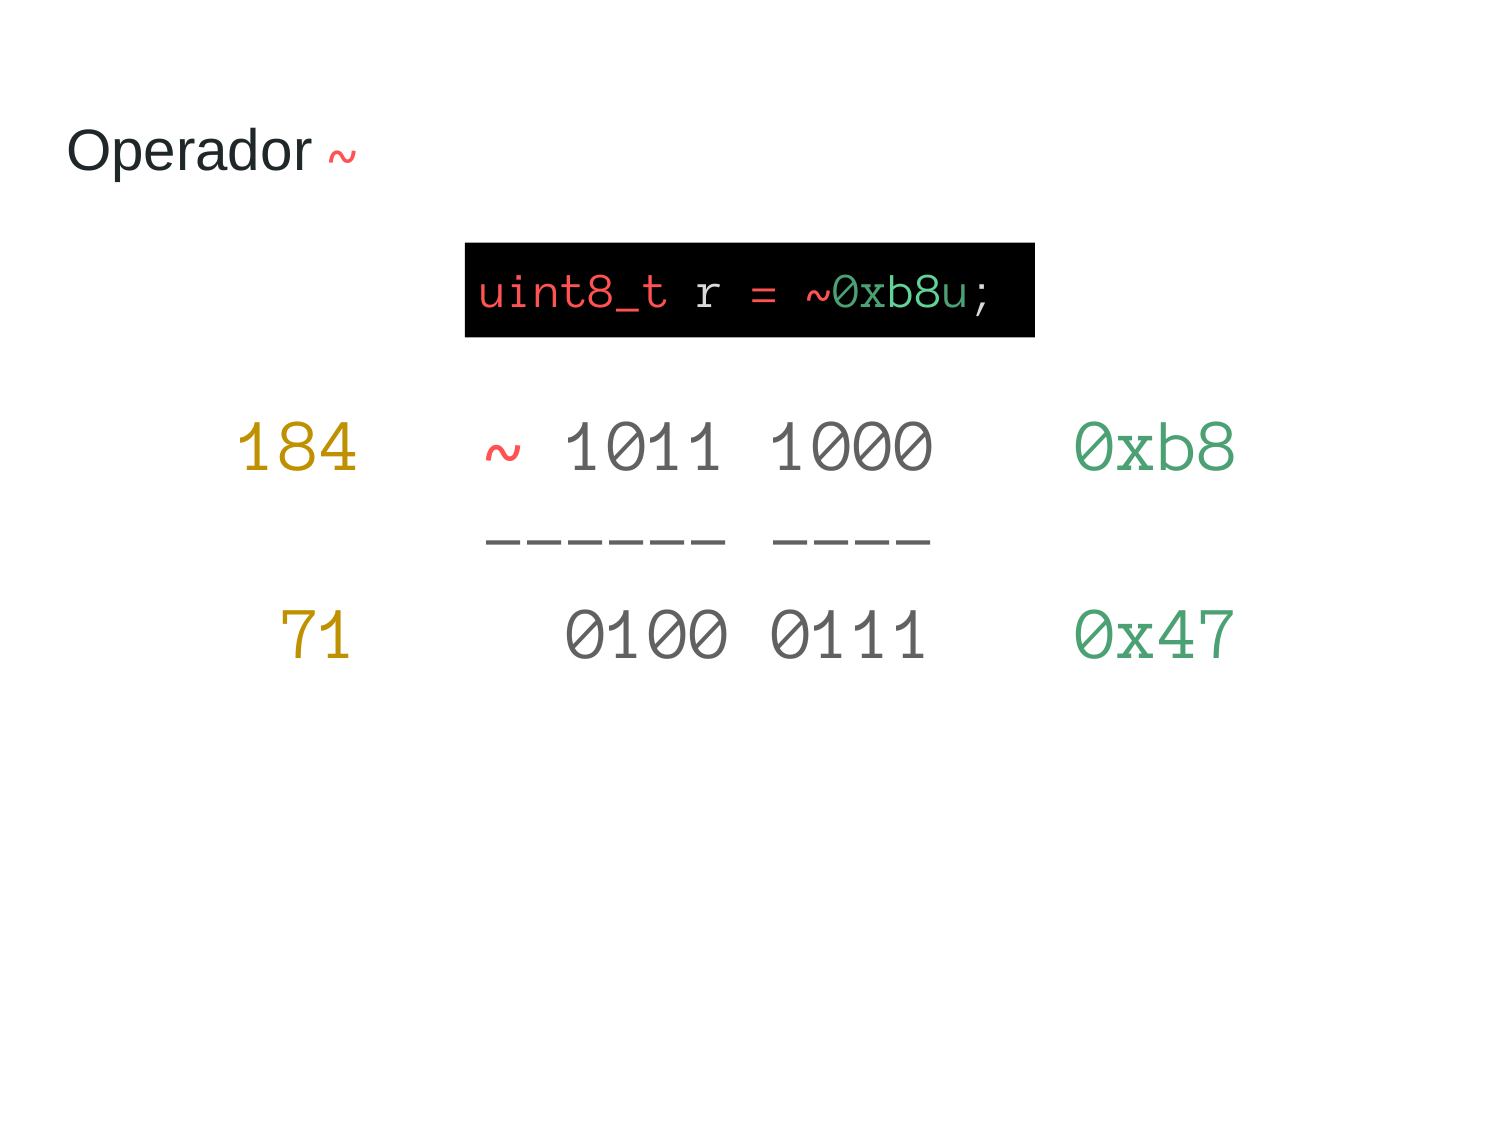

Operador ~
uint8_t r = ~0xb8u;
184

~ 1011 1000
------ ----
0xb8

71
0100 0111
0x47